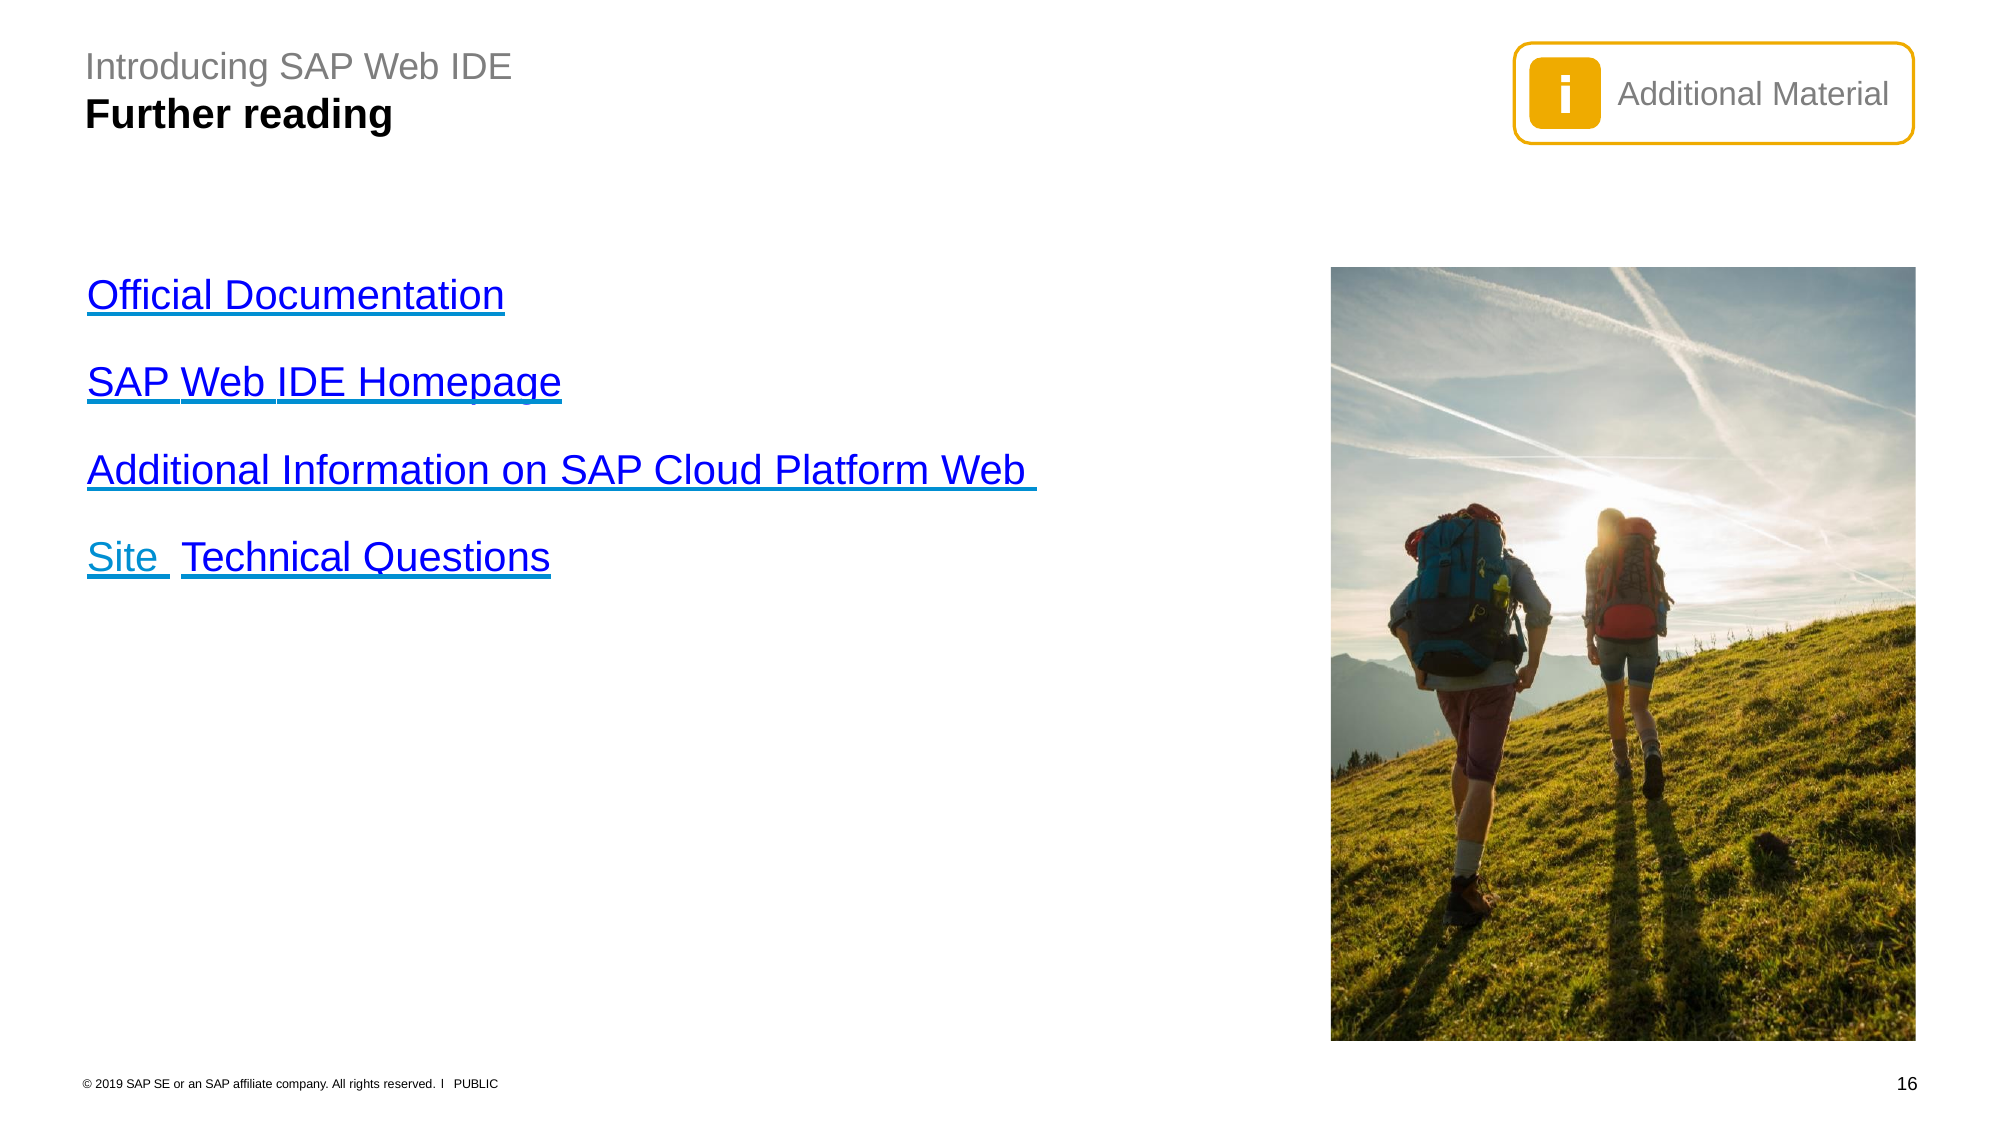

Introducing SAP Web IDE
Further reading

i
Additional Material
Official Documentation
SAP Web IDE Homepage
Additional Information on SAP Cloud Platform Web Site  Technical Questions

16
© 2019 SAP SE or an SAP affiliate company. All rights reserved. ǀ PUBLIC